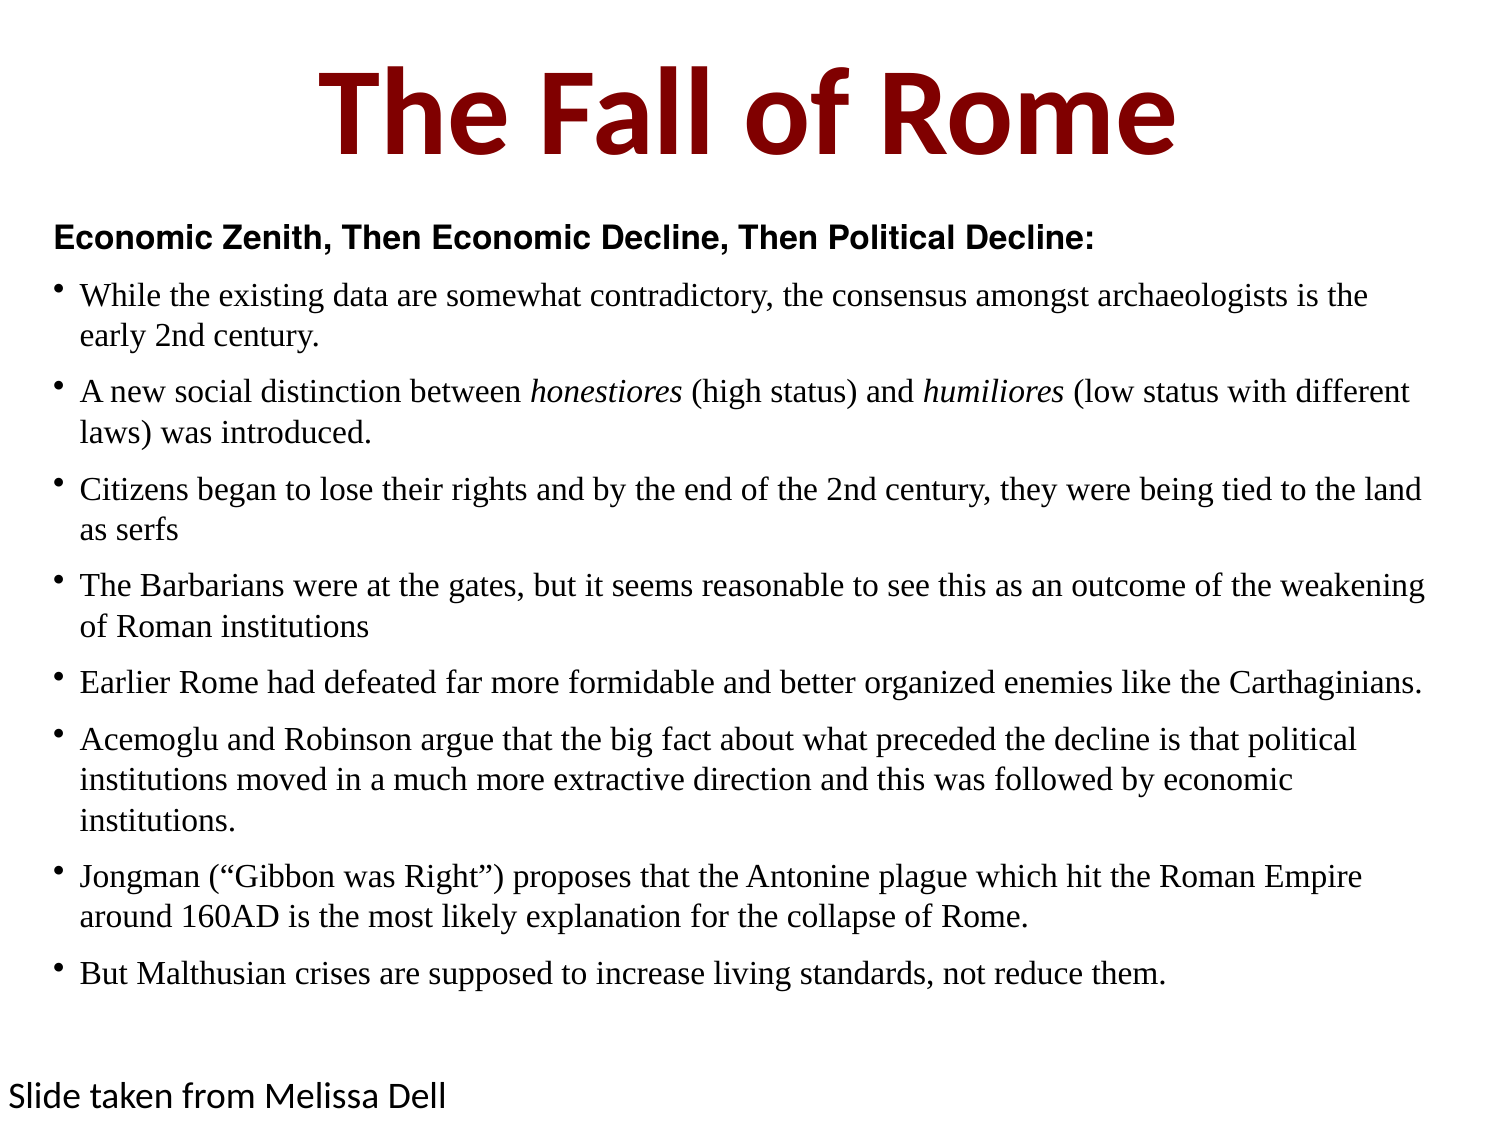

The Fall of Rome
Economic Zenith, Then Economic Decline, Then Political Decline:
While the existing data are somewhat contradictory, the consensus amongst archaeologists is the early 2nd century.
A new social distinction between honestiores (high status) and humiliores (low status with different laws) was introduced.
Citizens began to lose their rights and by the end of the 2nd century, they were being tied to the land as serfs
The Barbarians were at the gates, but it seems reasonable to see this as an outcome of the weakening of Roman institutions
Earlier Rome had defeated far more formidable and better organized enemies like the Carthaginians.
Acemoglu and Robinson argue that the big fact about what preceded the decline is that political institutions moved in a much more extractive direction and this was followed by economic institutions.
Jongman (“Gibbon was Right”) proposes that the Antonine plague which hit the Roman Empire around 160AD is the most likely explanation for the collapse of Rome.
But Malthusian crises are supposed to increase living standards, not reduce them.
Slide taken from Melissa Dell